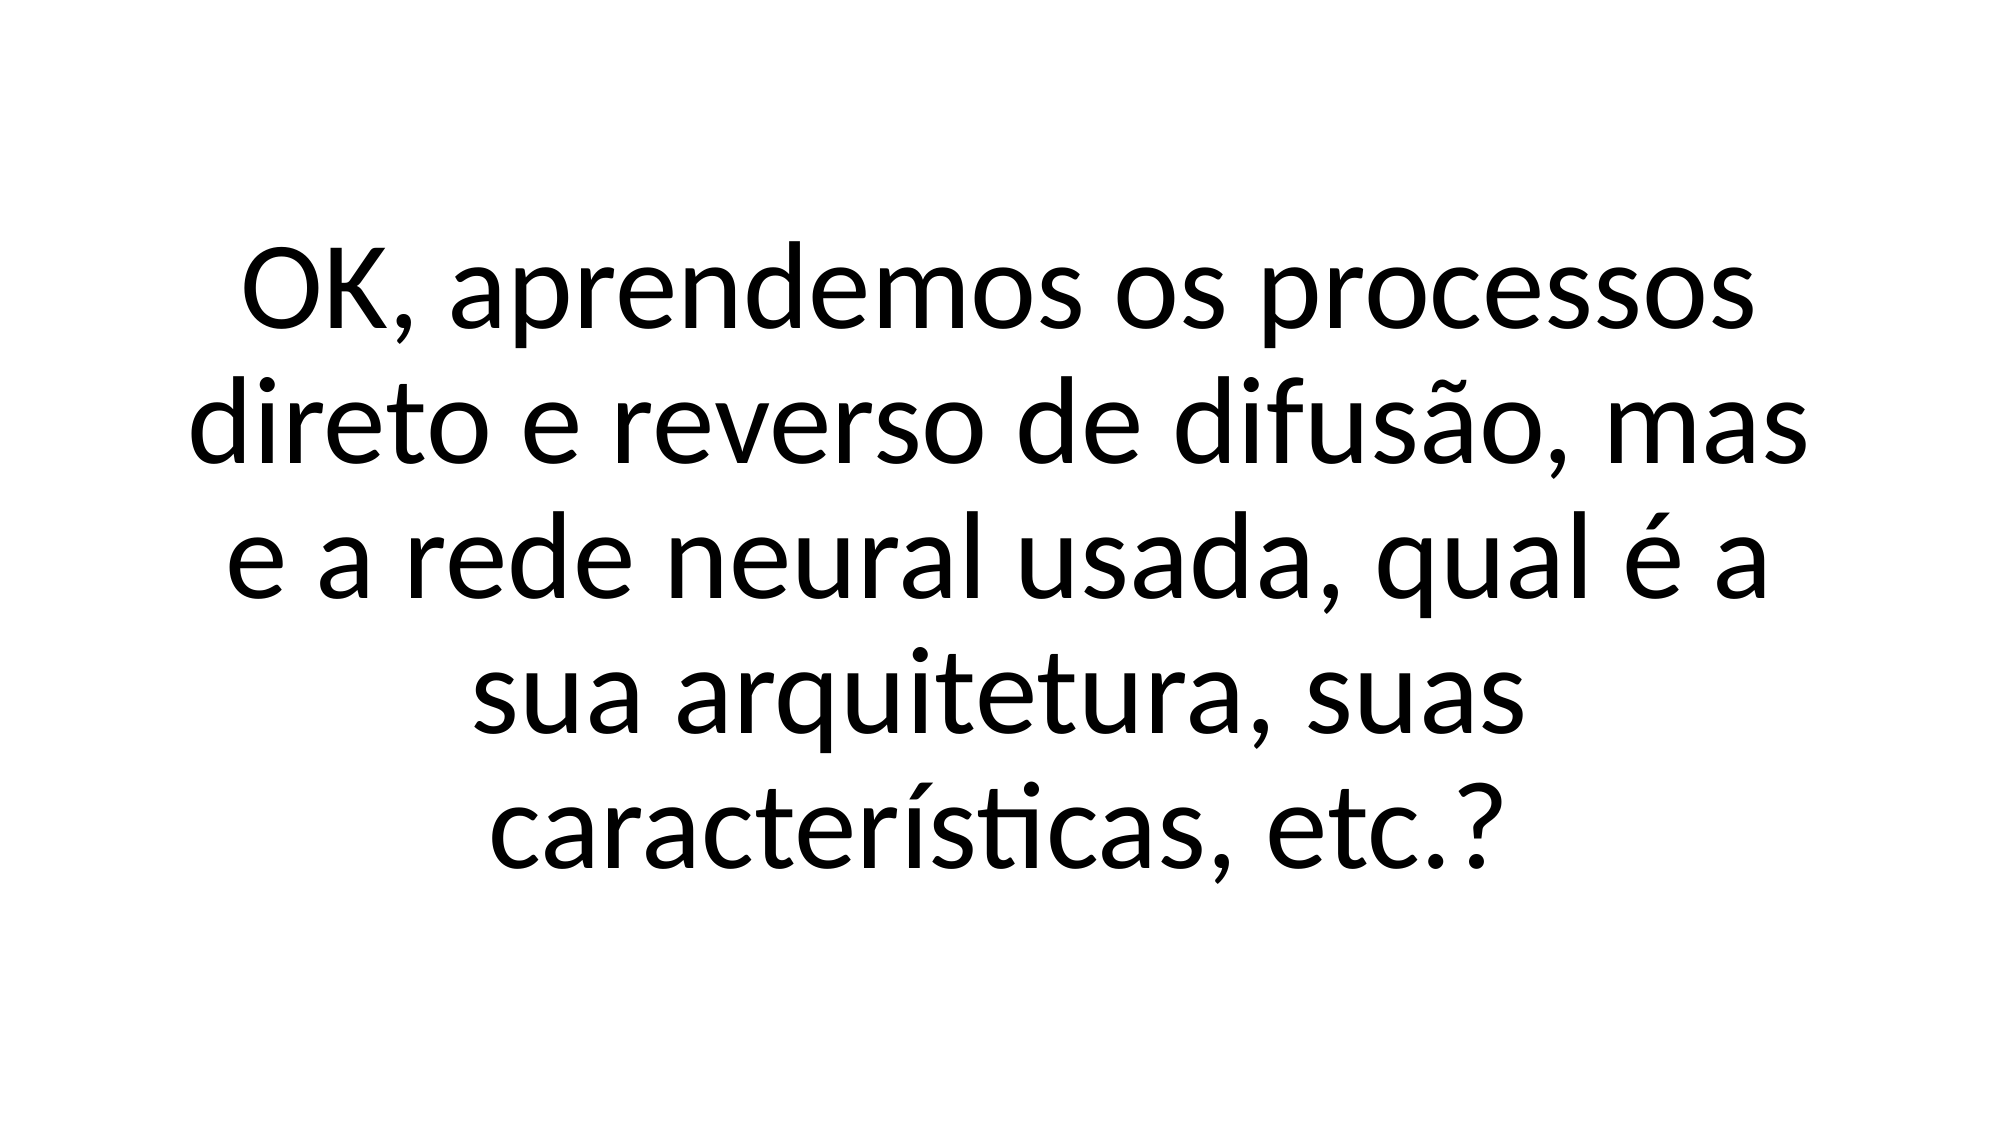

OK, aprendemos os processos direto e reverso de difusão, mas e a rede neural usada, qual é a sua arquitetura, suas características, etc.?